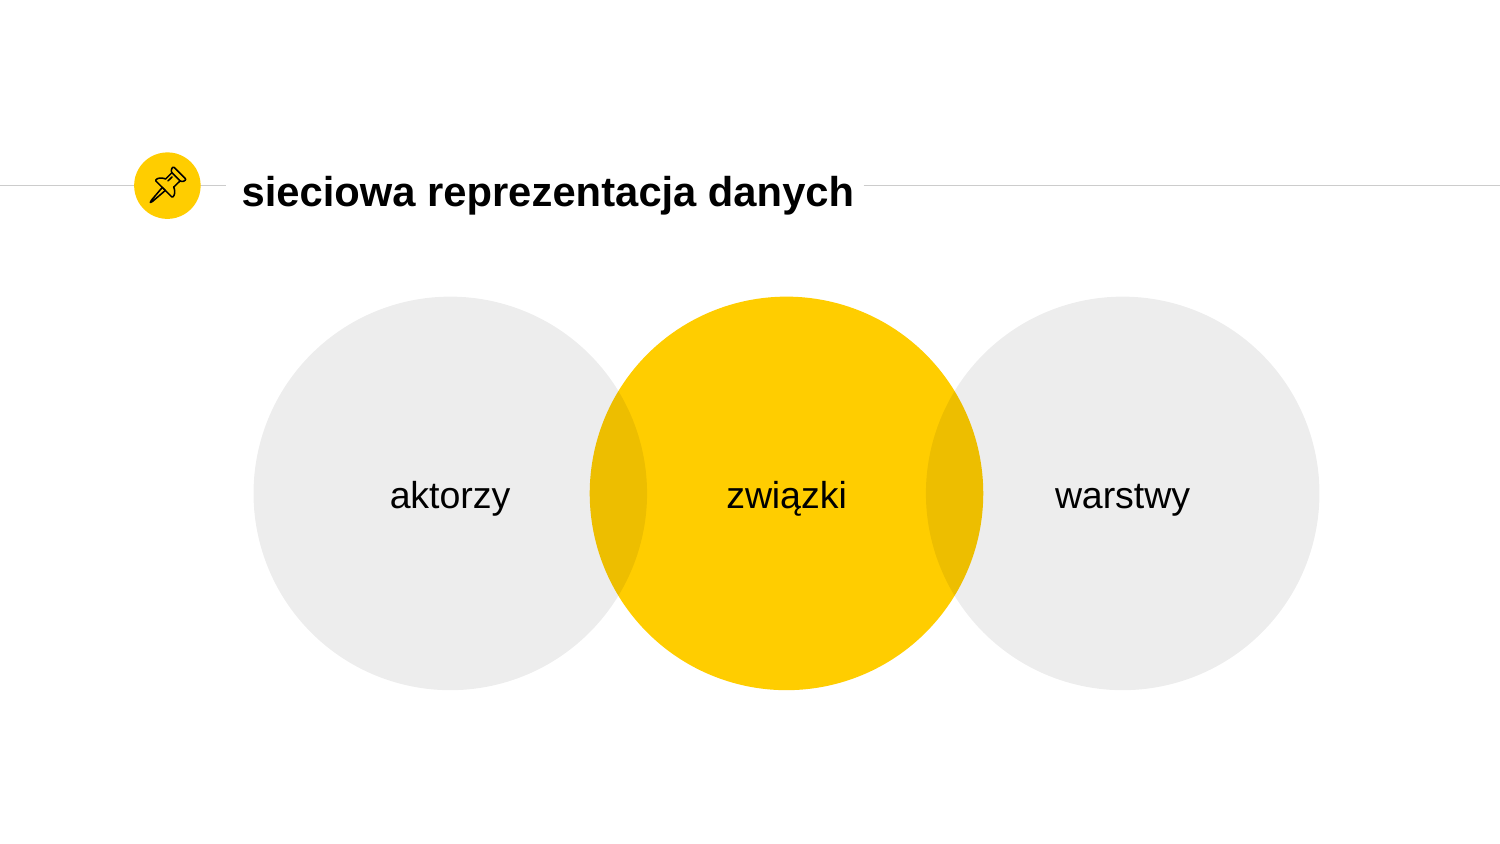

# sieciowa reprezentacja danych

aktorzy
związki
warstwy